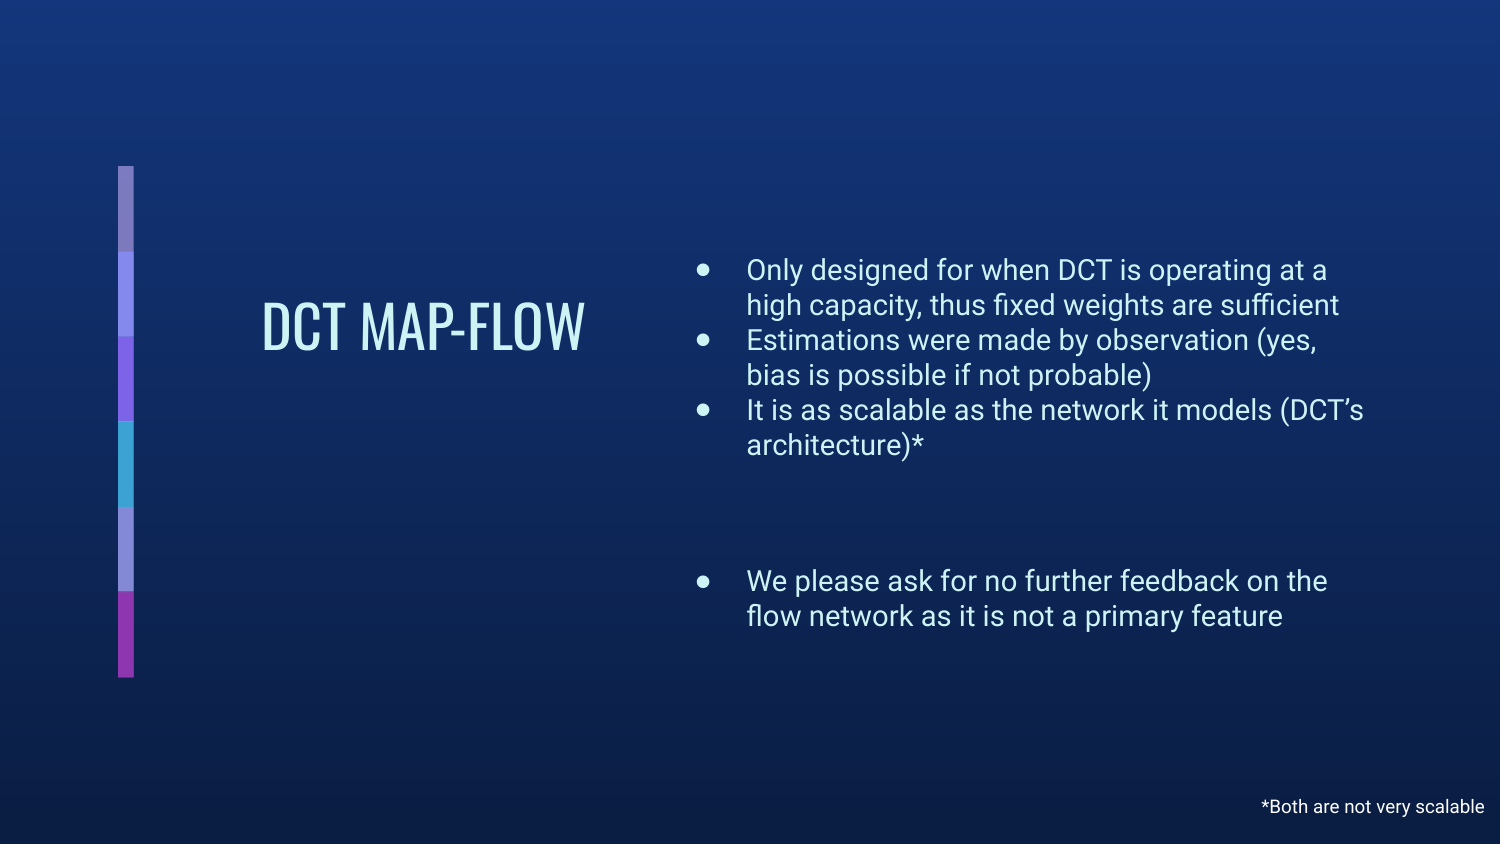

Only designed for when DCT is operating at a high capacity, thus fixed weights are sufficient
Estimations were made by observation (yes, bias is possible if not probable)
It is as scalable as the network it models (DCT’s architecture)*

We please ask for no further feedback on the flow network as it is not a primary feature
# DCT MAP-FLOW
*Both are not very scalable